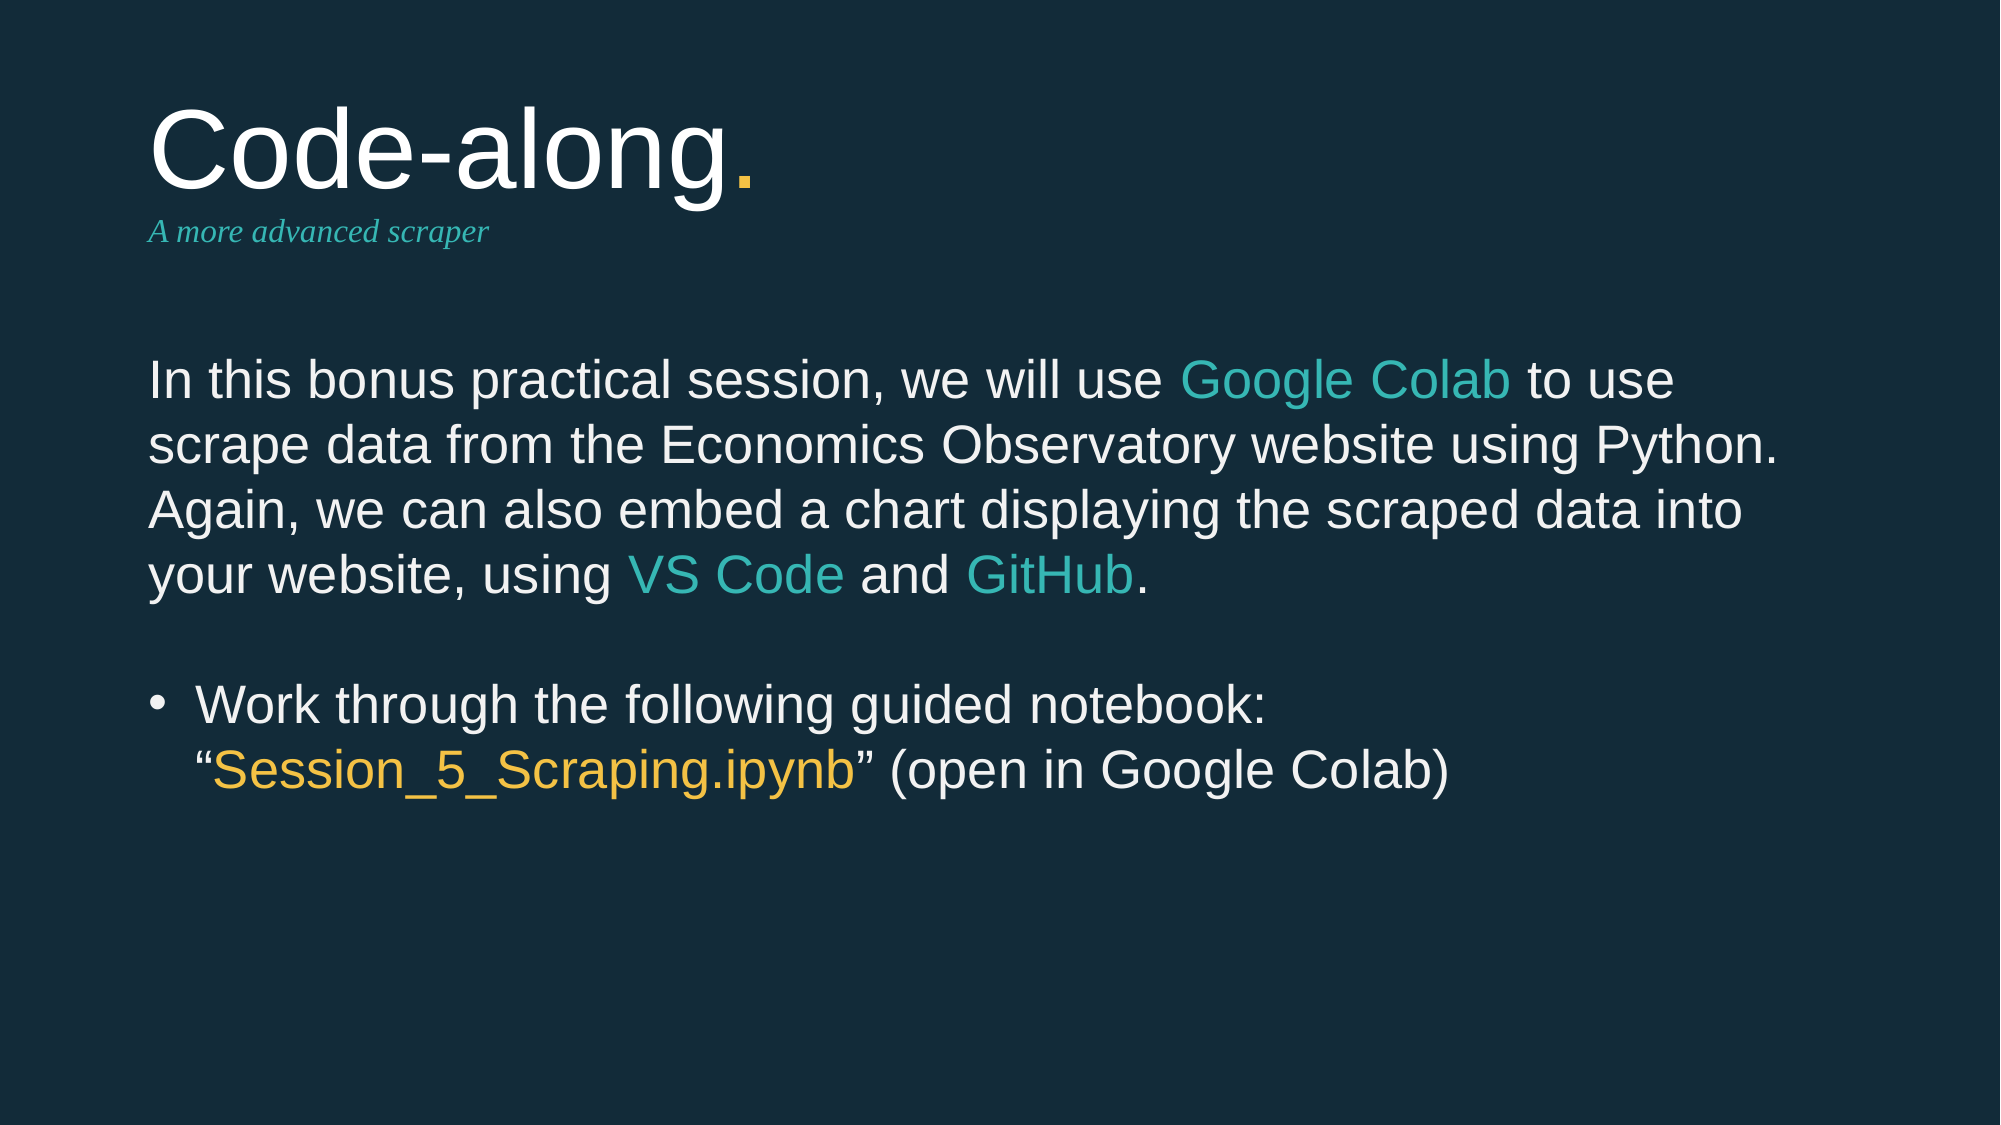

# Code-along. A more advanced scraper

In this bonus practical session, we will use Google Colab to use scrape data from the Economics Observatory website using Python. Again, we can also embed a chart displaying the scraped data into your website, using VS Code and GitHub.

Work through the following guided notebook: “Session_5_Scraping.ipynb” (open in Google Colab)